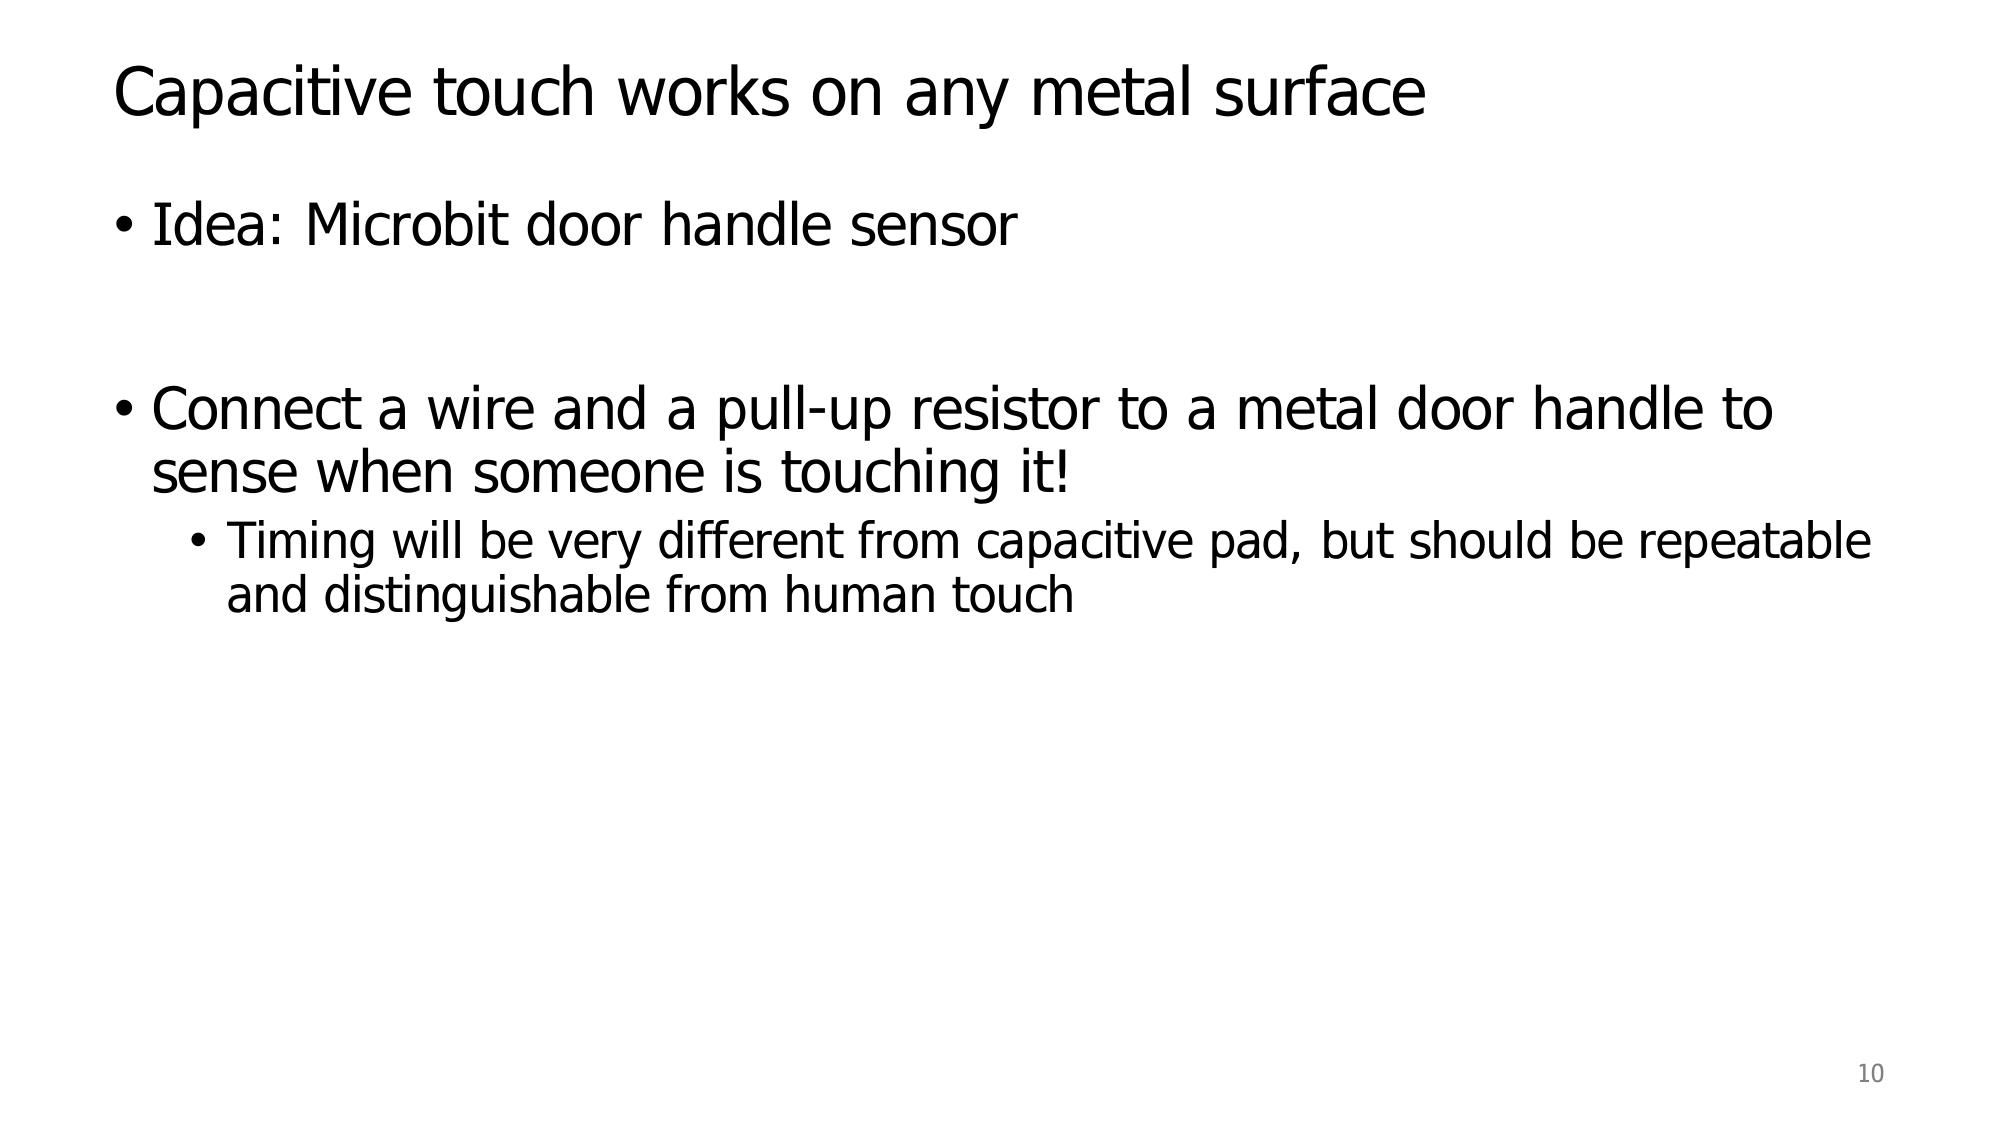

# Capacitive touch works on any metal surface
Idea: Microbit door handle sensor

Connect a wire and a pull-up resistor to a metal door handle to sense when someone is touching it!
Timing will be very different from capacitive pad, but should be repeatable and distinguishable from human touch
10